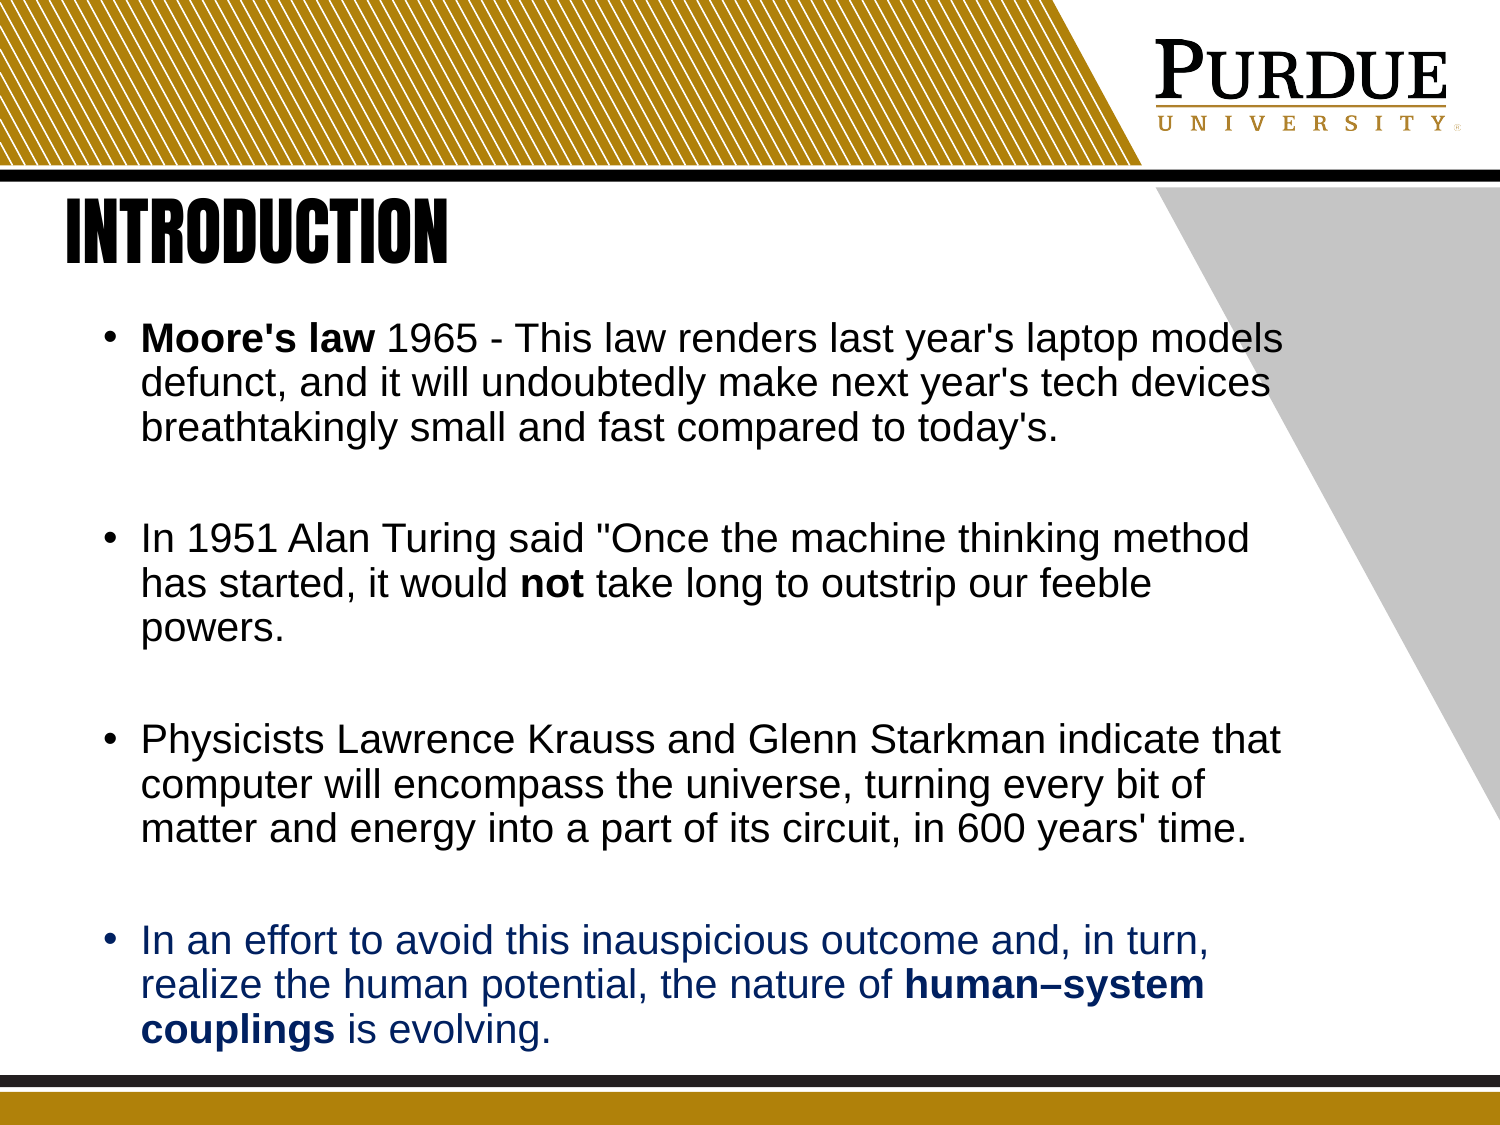

# Introduction
Moore's law 1965 - This law renders last year's laptop models defunct, and it will undoubtedly make next year's tech devices breathtakingly small and fast compared to today's.

In 1951 Alan Turing said "Once the machine thinking method has started, it would not take long to outstrip our feeble powers.

Physicists Lawrence Krauss and Glenn Starkman indicate that computer will encompass the universe, turning every bit of matter and energy into a part of its circuit, in 600 years' time.

In an effort to avoid this inauspicious outcome and, in turn, realize the human potential, the nature of human–system couplings is evolving.